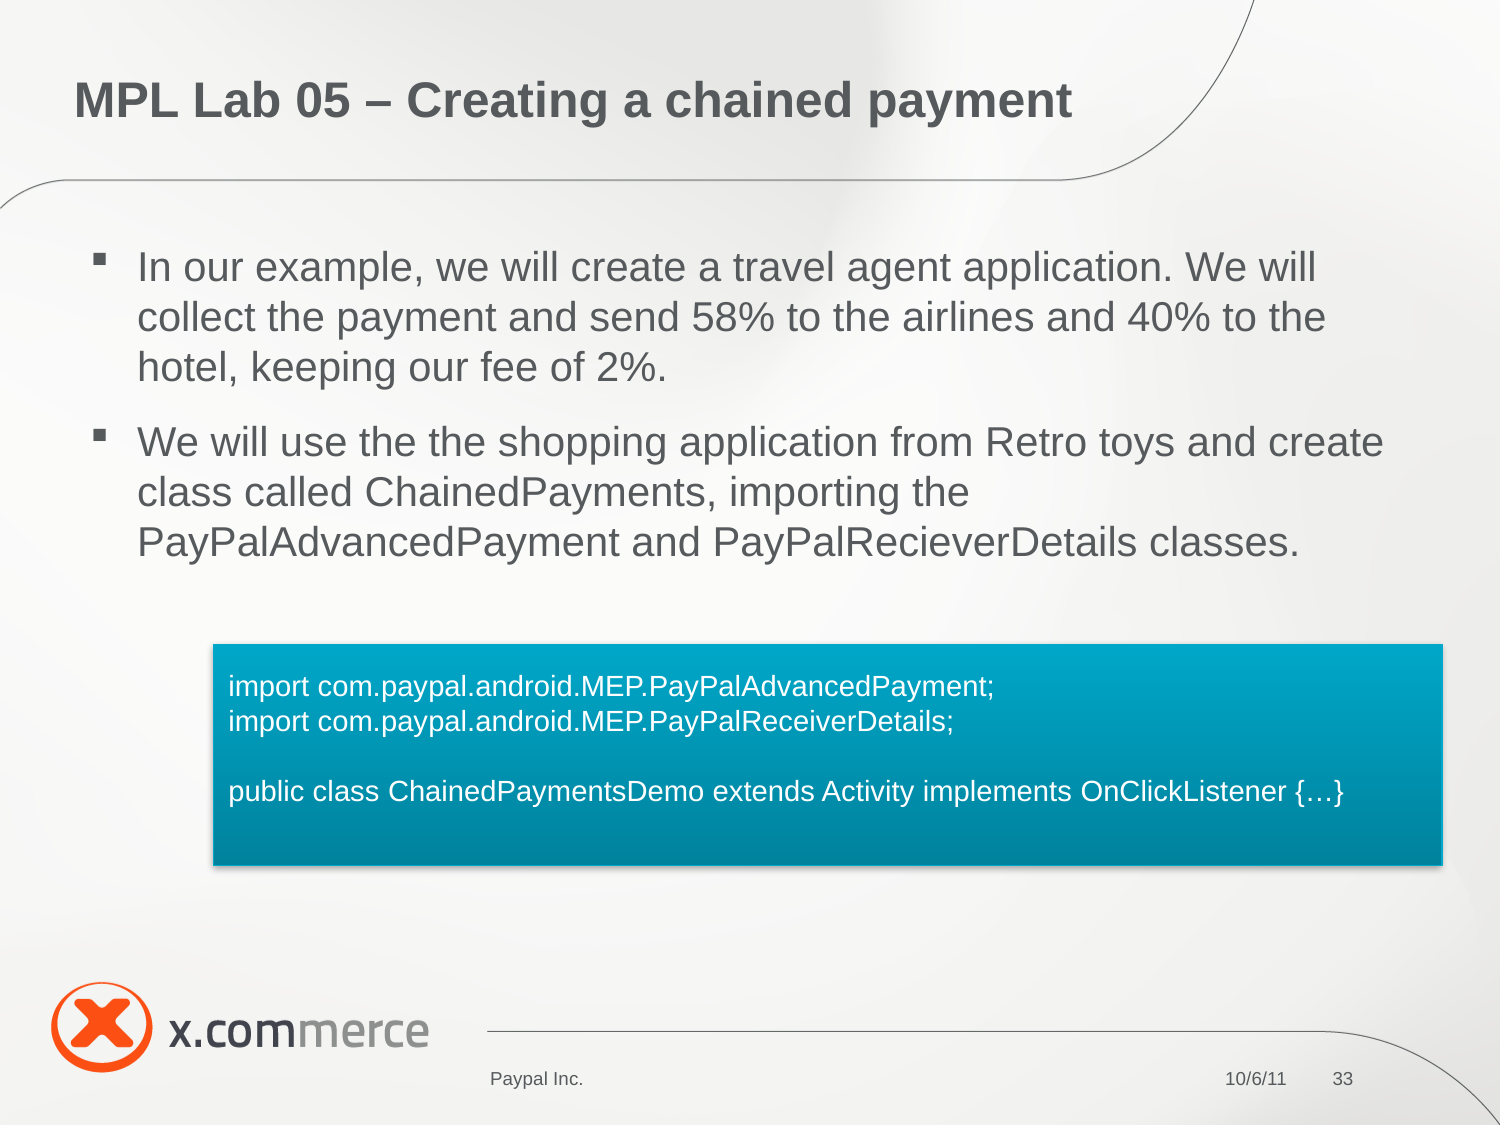

# MPL Lab 05 – Creating a chained payment
In our example, we will create a travel agent application. We will collect the payment and send 58% to the airlines and 40% to the hotel, keeping our fee of 2%.
We will use the the shopping application from Retro toys and create class called ChainedPayments, importing the PayPalAdvancedPayment and PayPalRecieverDetails classes.

import com.paypal.android.MEP.PayPalAdvancedPayment;
import com.paypal.android.MEP.PayPalReceiverDetails;

public class ChainedPaymentsDemo extends Activity implements OnClickListener {…}

Paypal Inc.
10/6/11
33